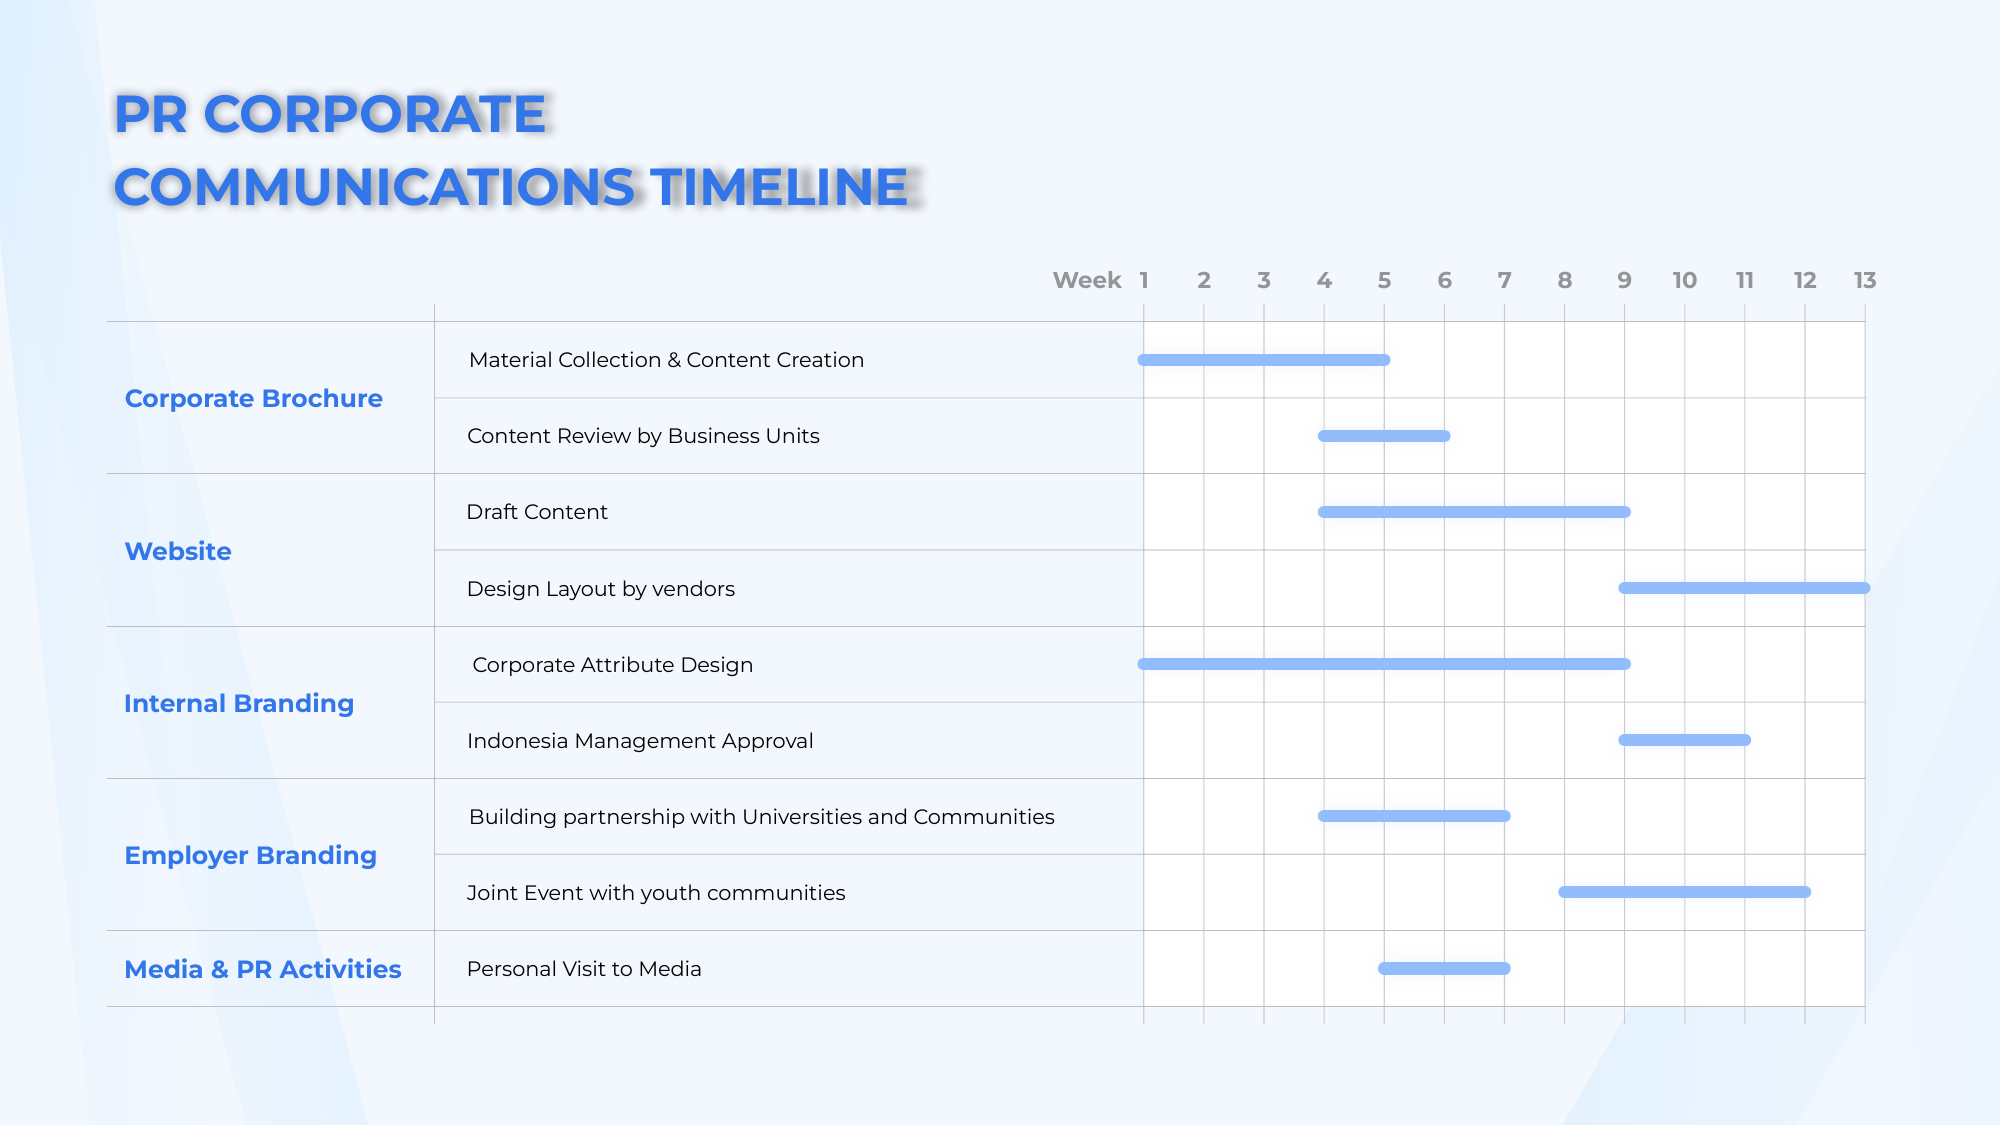

PR CORPORATE COMMUNICATIONS TIMELINE

Week
1
2
3
4
5
6
7
8
9
10
11
12
13

Material Collection & Content Creation
Corporate Brochure
Content Review by Business Units
Draft Content
Website
Design Layout by vendors
Corporate Attribute Design
Internal Branding
Indonesia Management Approval
Building partnership with Universities and Communities
Employer Branding
Joint Event with youth communities
Media & PR Activities
Personal Visit to Media